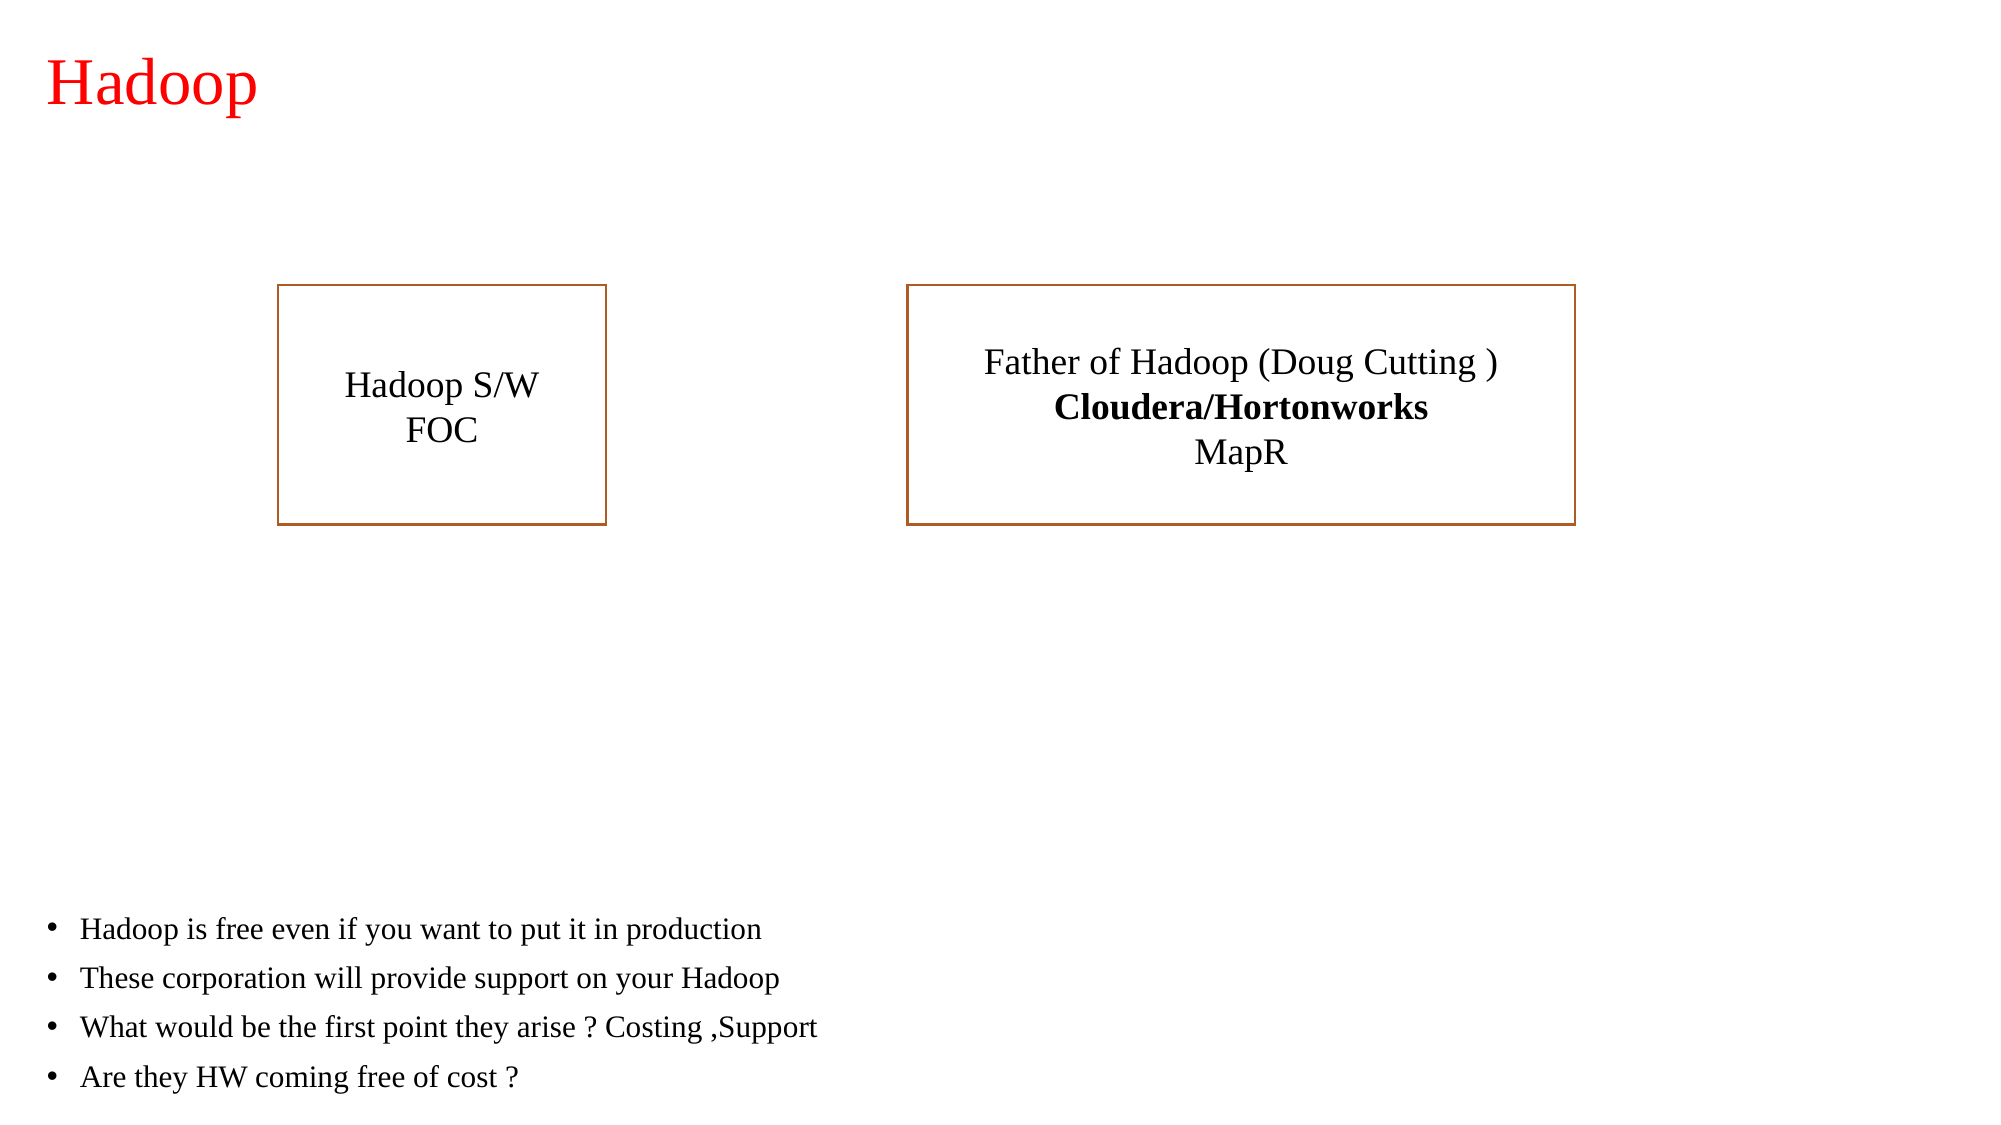

# Hadoop
Hadoop S/W
FOC
Father of Hadoop (Doug Cutting )
Cloudera/Hortonworks
MapR
Hadoop is free even if you want to put it in production
These corporation will provide support on your Hadoop
What would be the first point they arise ? Costing ,Support
Are they HW coming free of cost ?